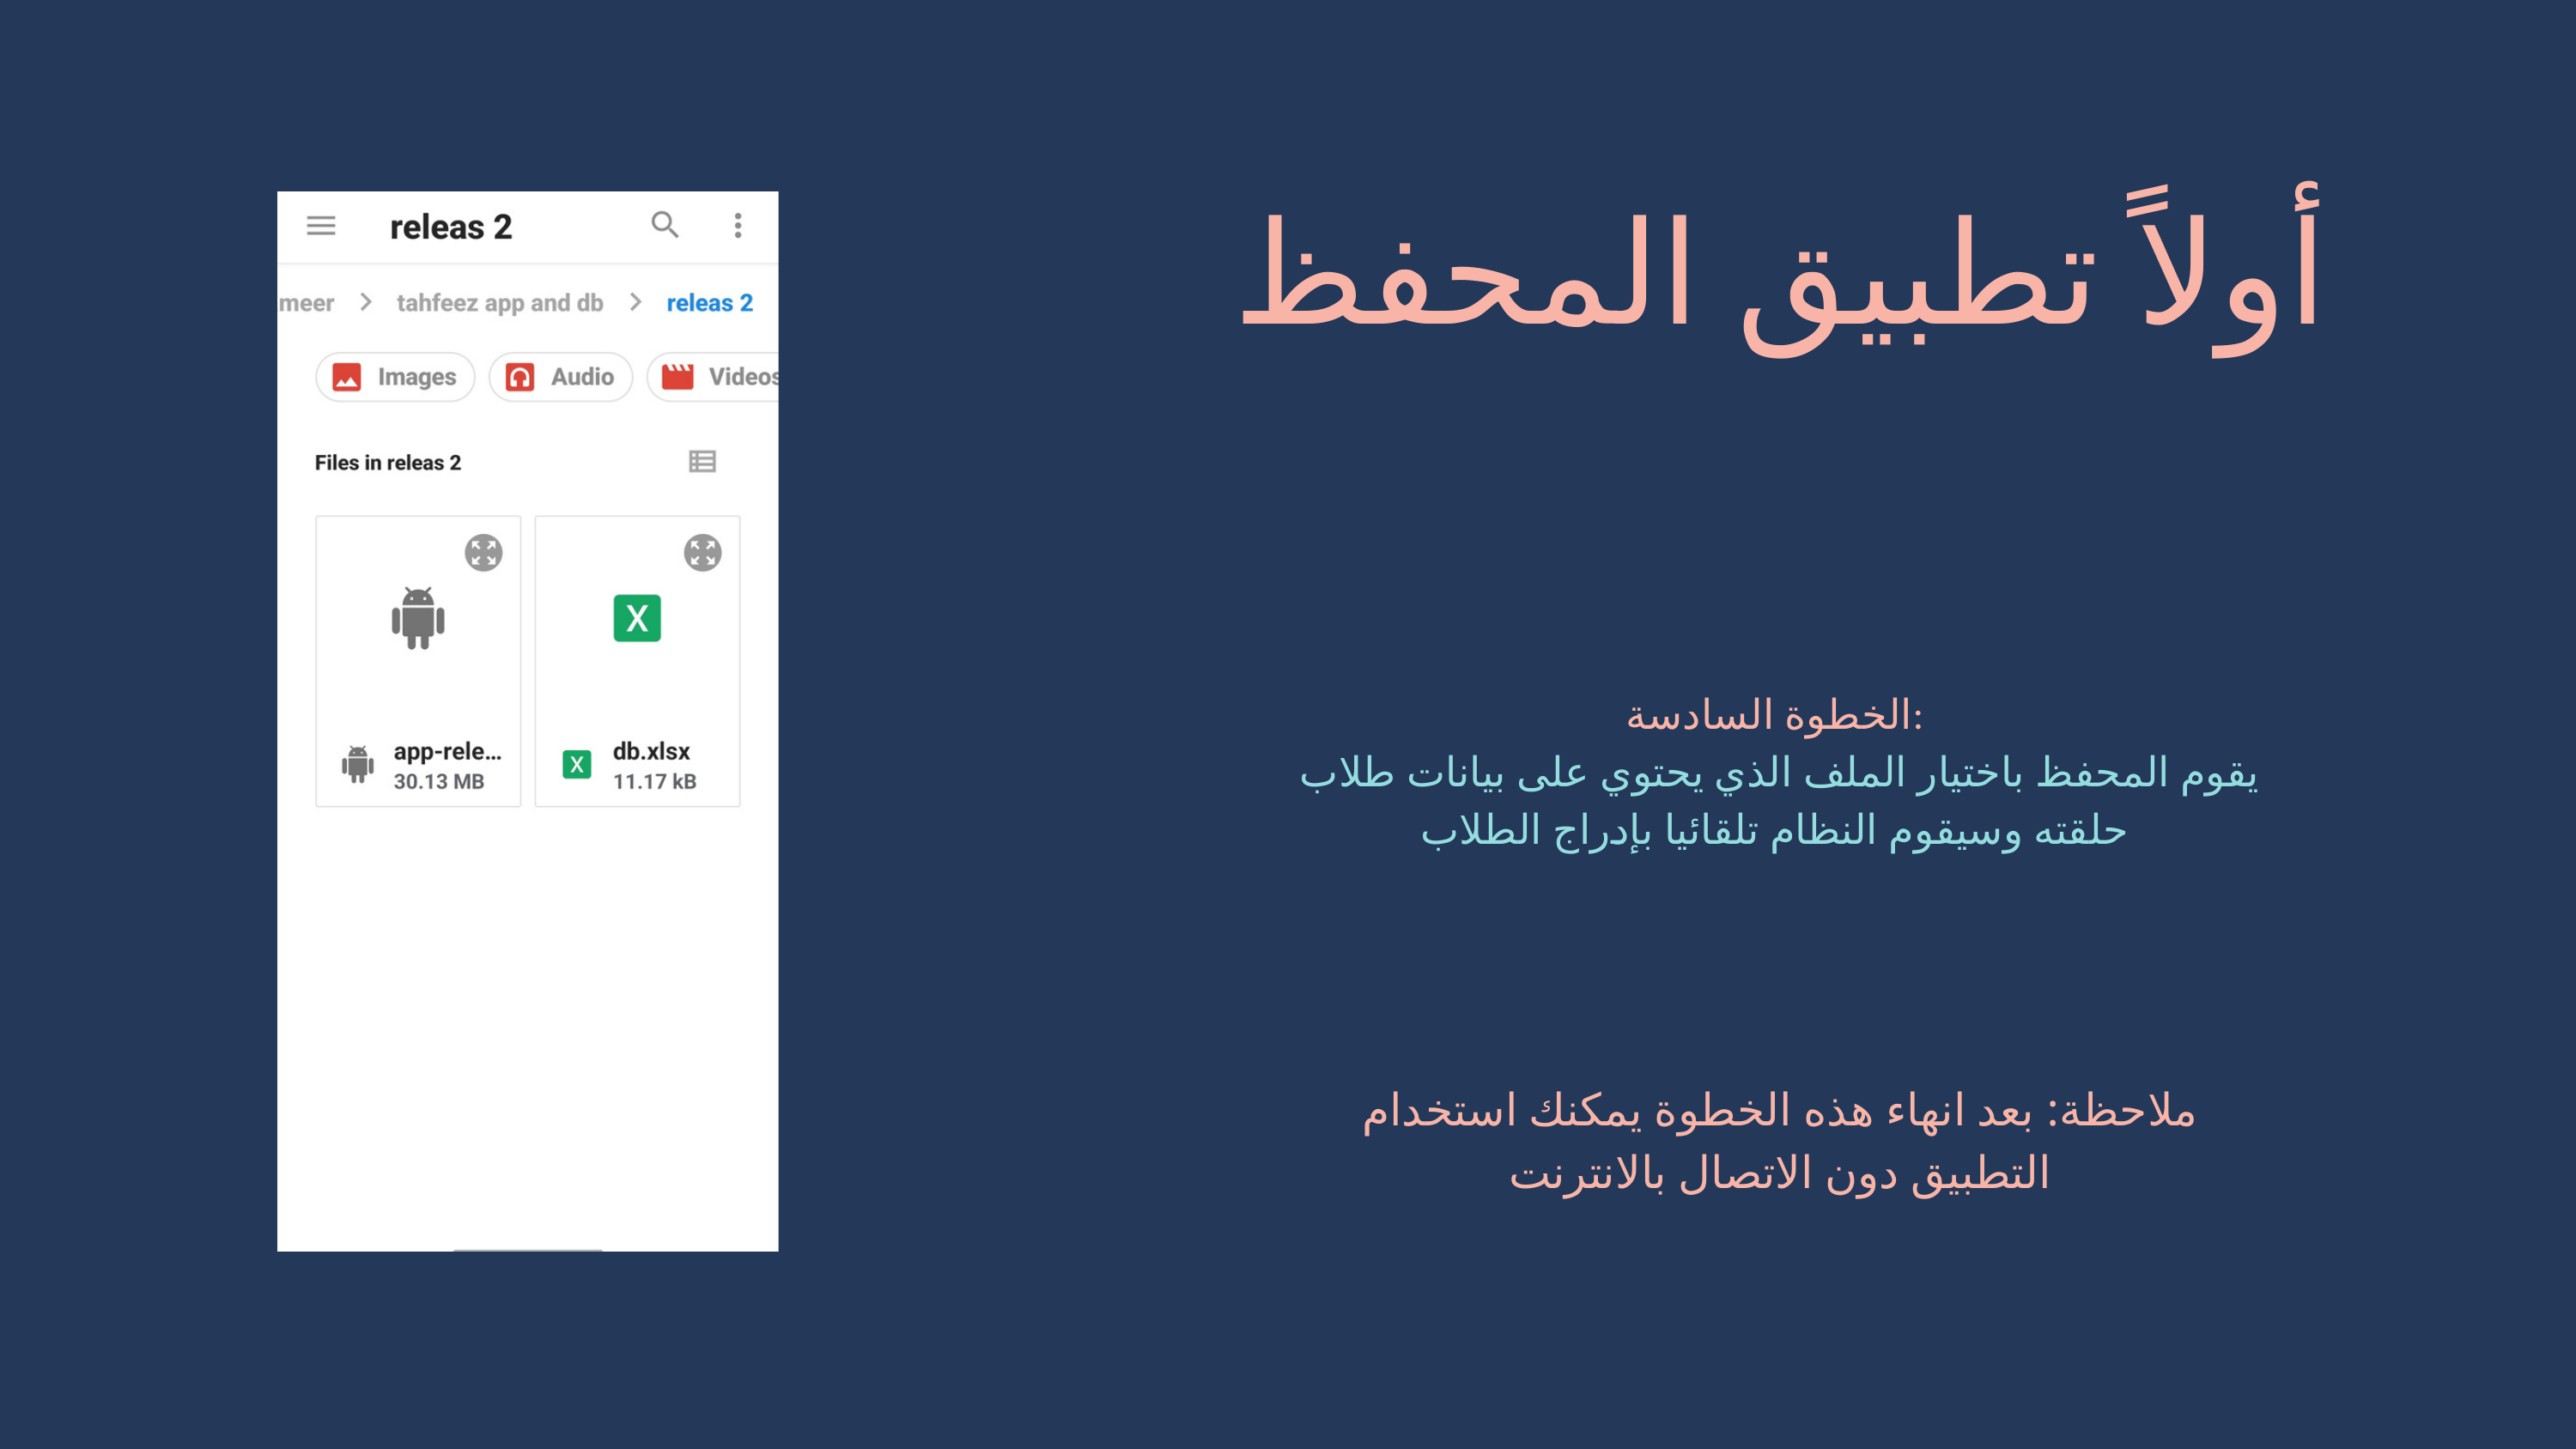

أولاً تطبيق المحفظ

الخطوة السادسة:
يقوم المحفظ باختيار الملف الذي يحتوي على بيانات طلاب حلقته وس﻿يقوم النظام تلقائيا بإدراج الطلاب
ملاحظة: بعد انهاء هذه الخطوة يمكنك استخدام التطبيق دون الاتصال بالانترنت